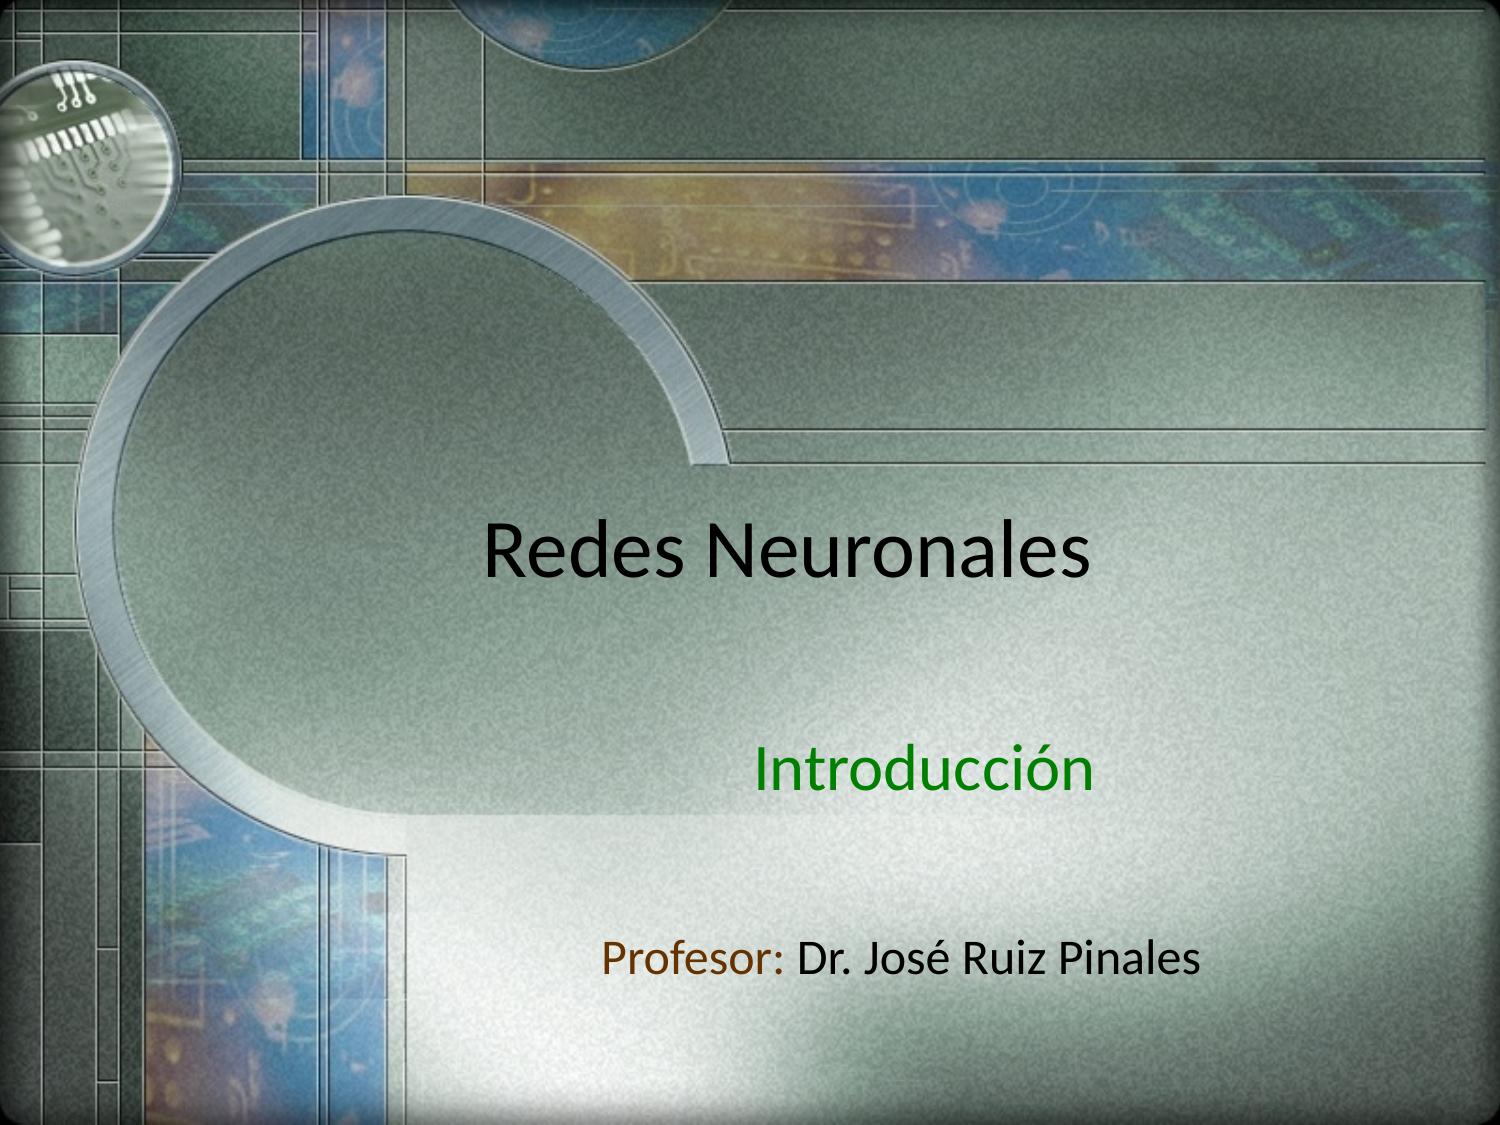

# Redes Neuronales
Introducción
Profesor: Dr. José Ruiz Pinales